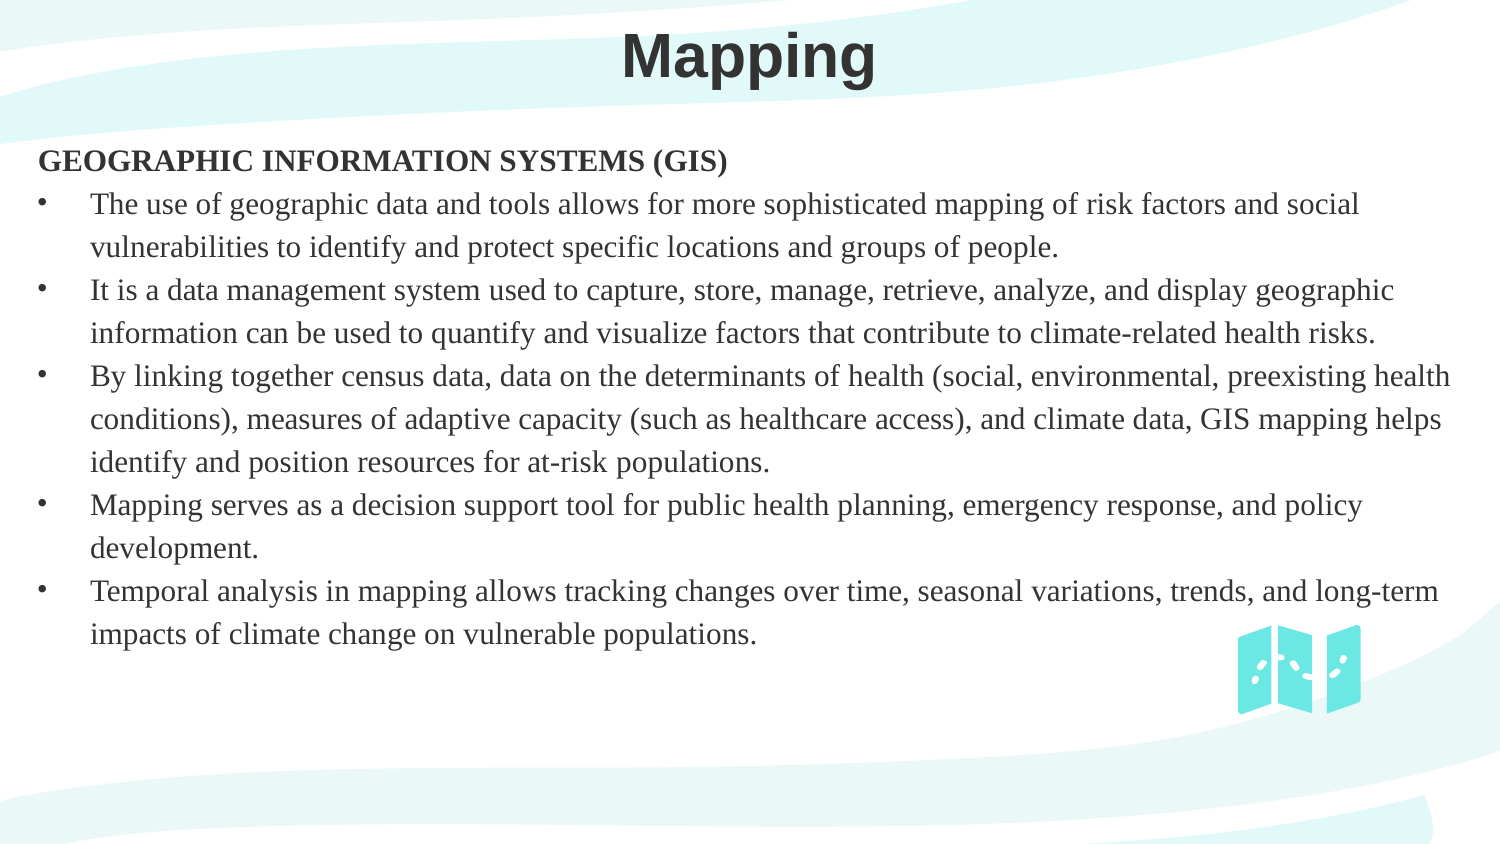

# Mapping
GEOGRAPHIC INFORMATION SYSTEMS (GIS)
The use of geographic data and tools allows for more sophisticated mapping of risk factors and social vulnerabilities to identify and protect specific locations and groups of people.
It is a data management system used to capture, store, manage, retrieve, analyze, and display geographic information can be used to quantify and visualize factors that contribute to climate-related health risks.
By linking together census data, data on the determinants of health (social, environmental, preexisting health conditions), measures of adaptive capacity (such as healthcare access), and climate data, GIS mapping helps identify and position resources for at-risk populations.
Mapping serves as a decision support tool for public health planning, emergency response, and policy development.
Temporal analysis in mapping allows tracking changes over time, seasonal variations, trends, and long-term impacts of climate change on vulnerable populations.